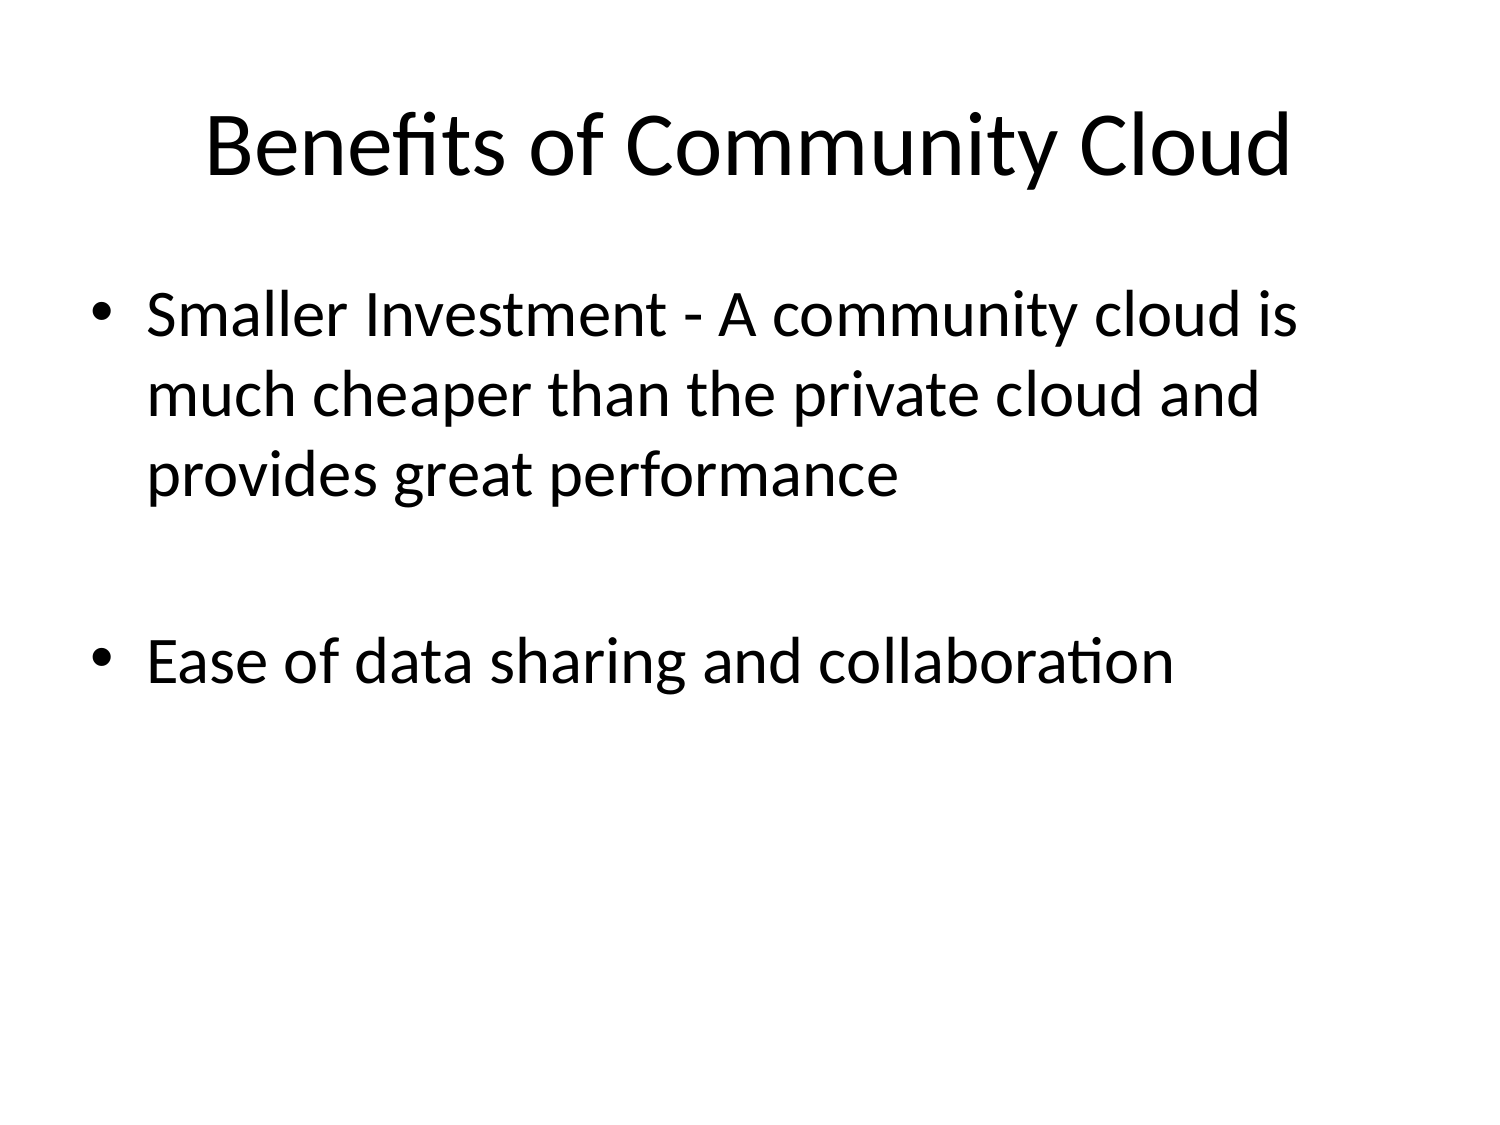

# Benefits of Community Cloud
Smaller Investment - A community cloud is much cheaper than the private cloud and provides great performance

Ease of data sharing and collaboration